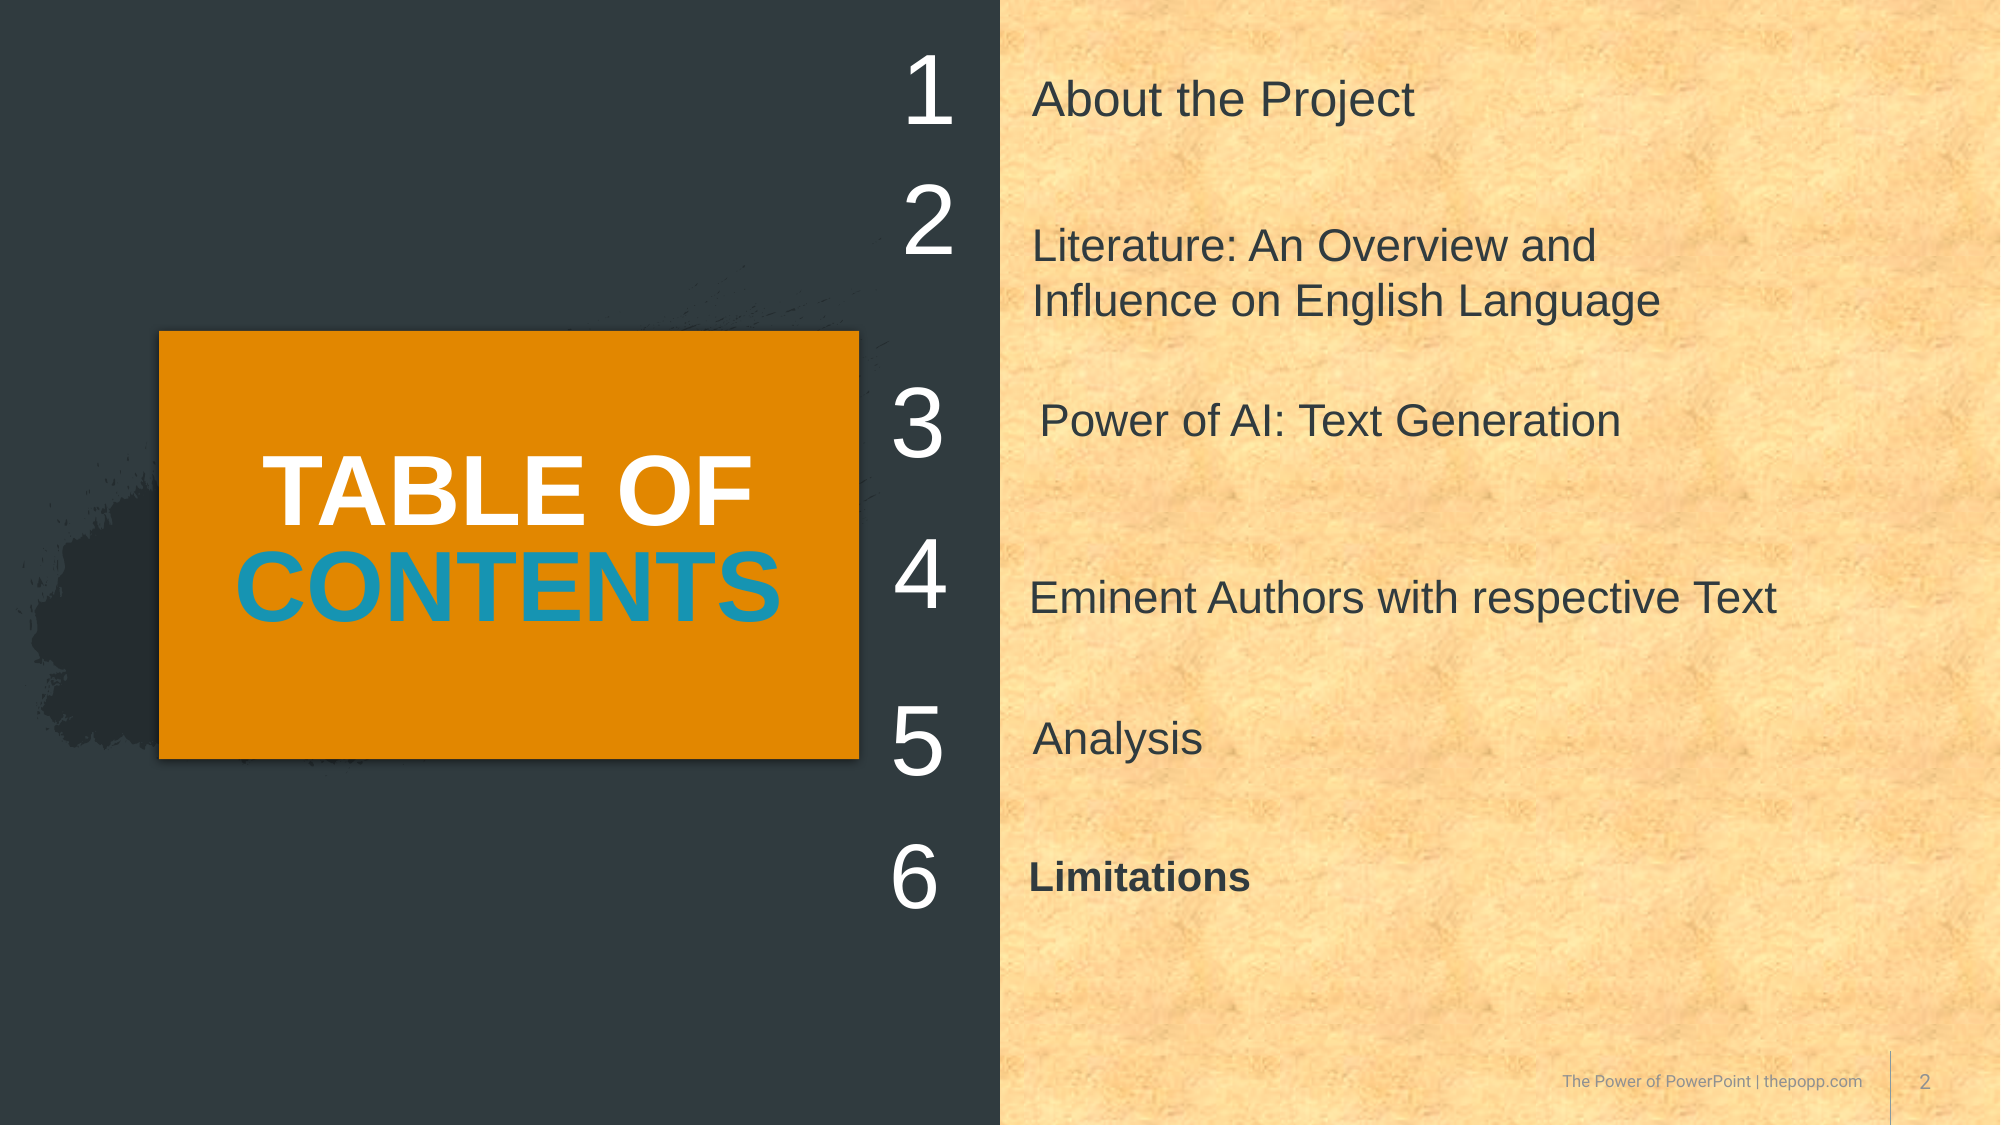

About the Project
1
2
Literature: An Overview and Influence on English Language
# TABLE OF CONTENTS
3
Power of AI: Text Generation
4
Eminent Authors with respective Text
5
Analysis
6
Limitations
2
The Power of PowerPoint | thepopp.com